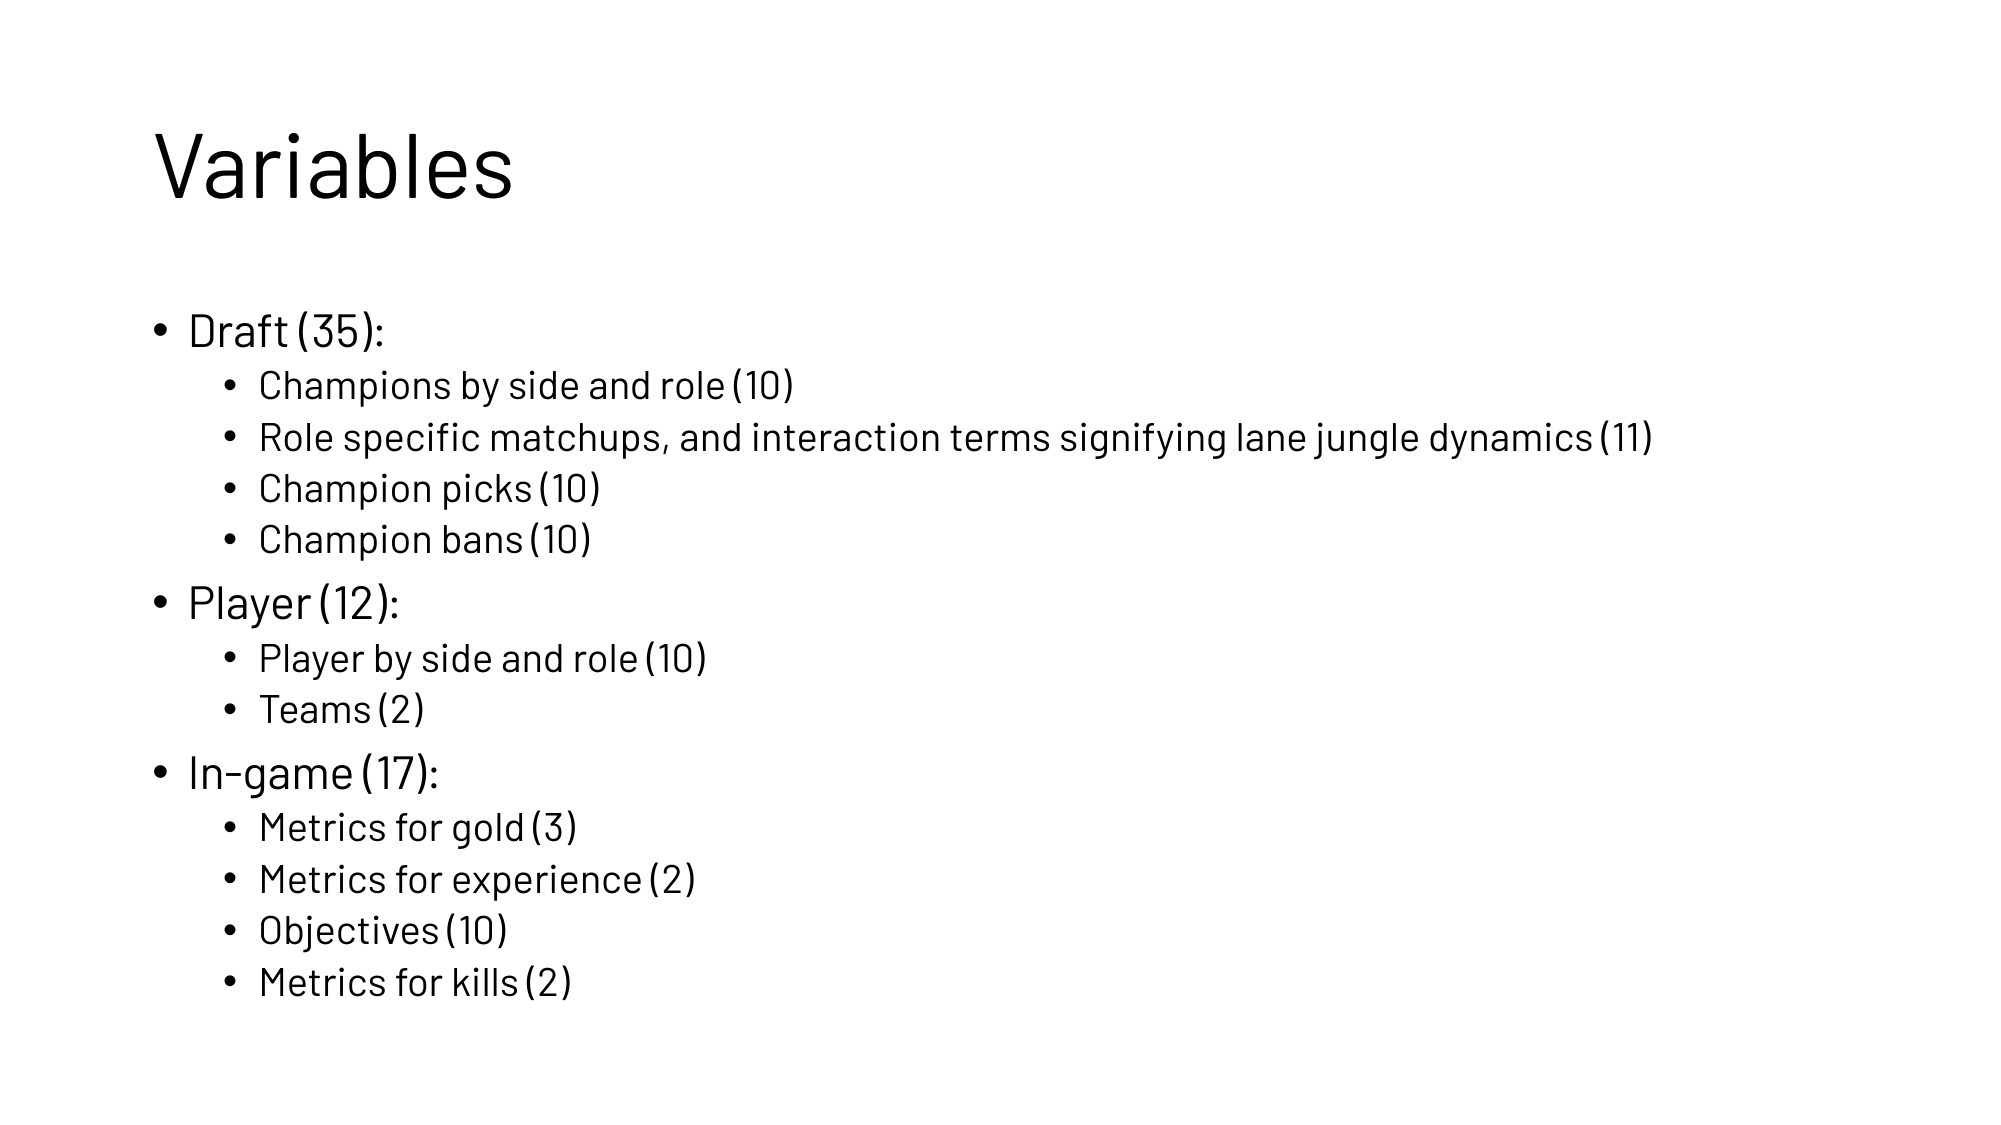

# Variables
Draft (35):
Champions by side and role (10)
Role specific matchups, and interaction terms signifying lane jungle dynamics (11)
Champion picks (10)
Champion bans (10)
Player (12):
Player by side and role (10)
Teams (2)
In-game (17):
Metrics for gold (3)
Metrics for experience (2)
Objectives (10)
Metrics for kills (2)